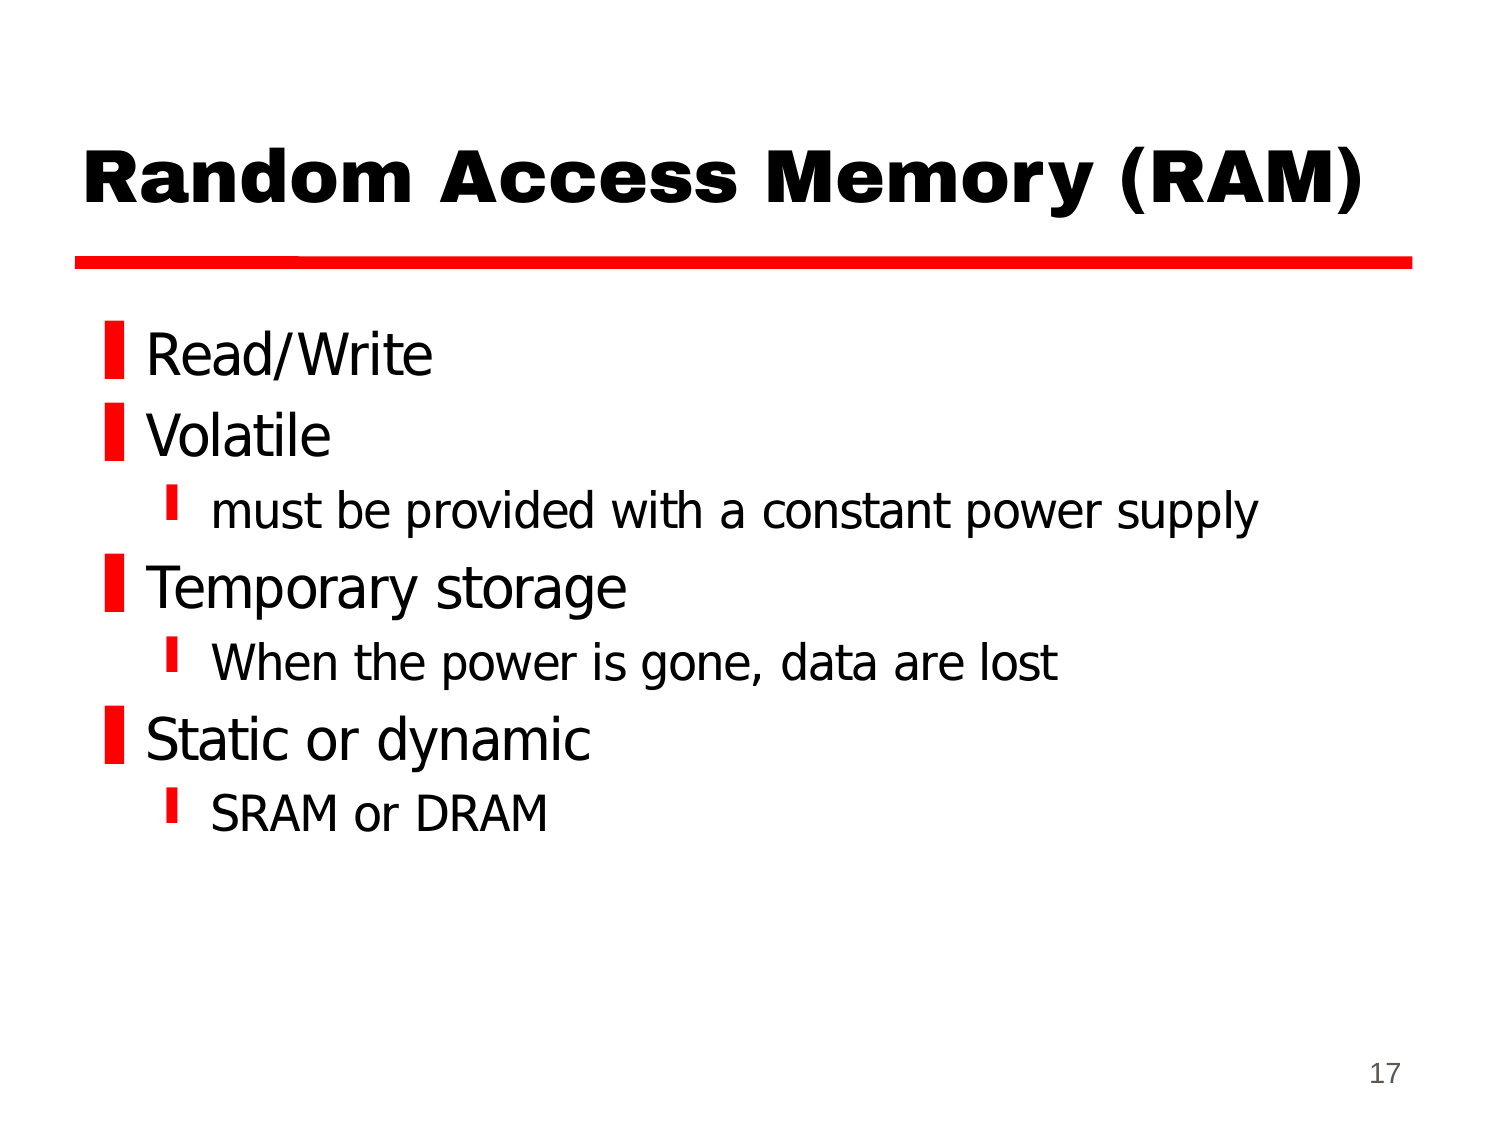

# Random Access Memory (RAM)
Read/Write
Volatile
must be provided with a constant power supply
Temporary storage
When the power is gone, data are lost
Static or dynamic
SRAM or DRAM
17